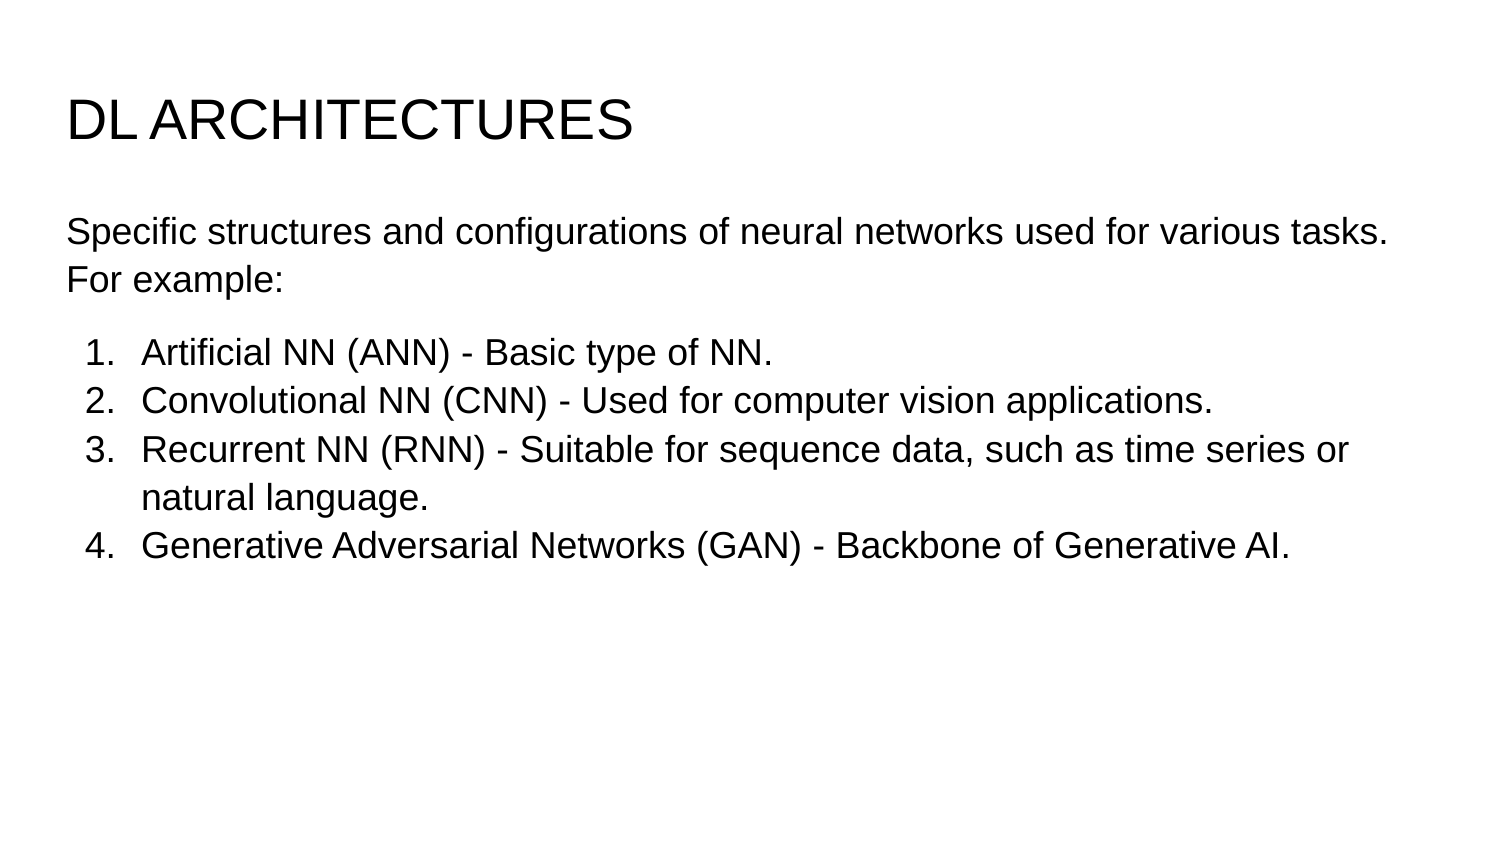

# DL ARCHITECTURES
Specific structures and configurations of neural networks used for various tasks. For example:
Artificial NN (ANN) - Basic type of NN.
Convolutional NN (CNN) - Used for computer vision applications.
Recurrent NN (RNN) - Suitable for sequence data, such as time series or natural language.
Generative Adversarial Networks (GAN) - Backbone of Generative AI.